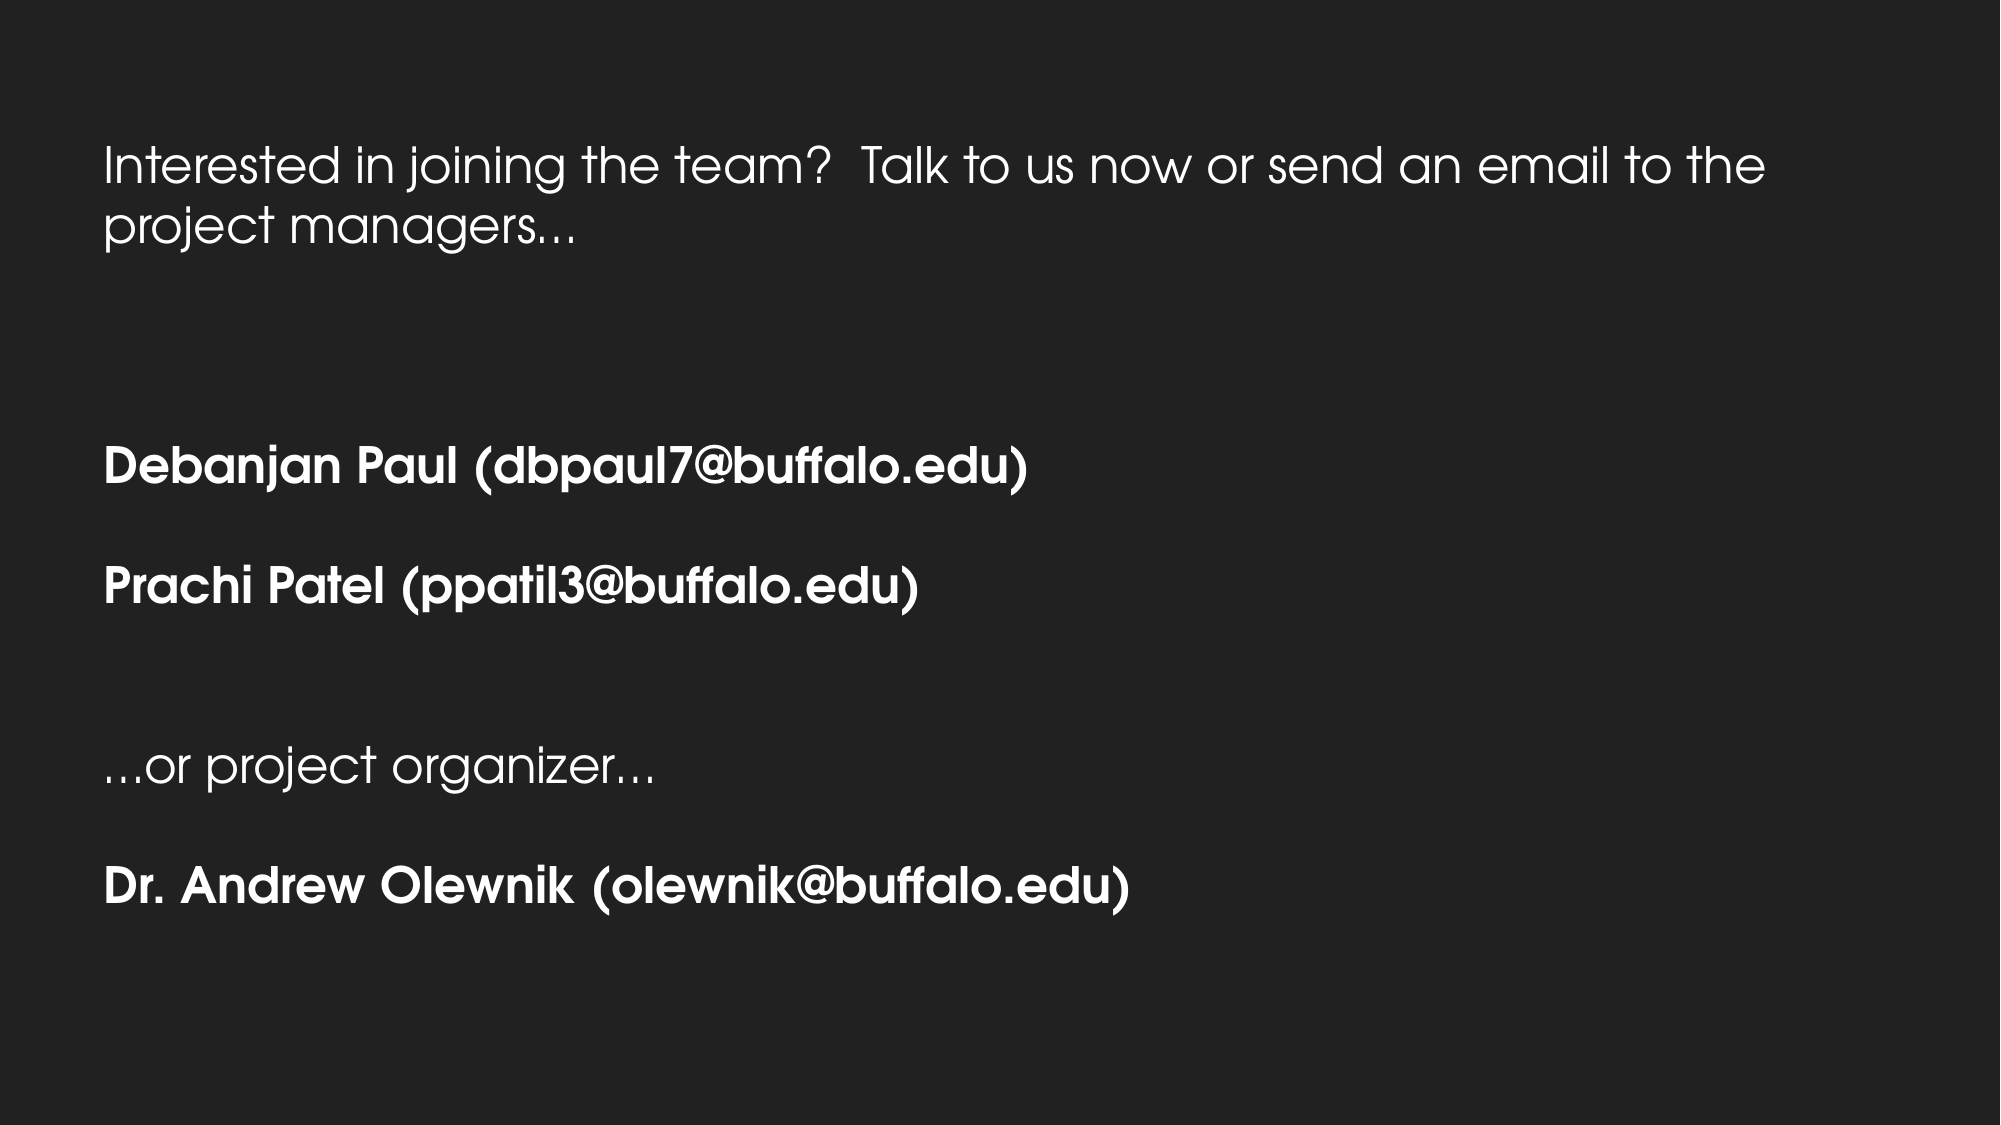

Interested in joining the team?  Talk to us now or send an email to the project managers…

Debanjan Paul (dbpaul7@buffalo.edu)

Prachi Patel (ppatil3@buffalo.edu)

…or project organizer…

Dr. Andrew Olewnik (olewnik@buffalo.edu)